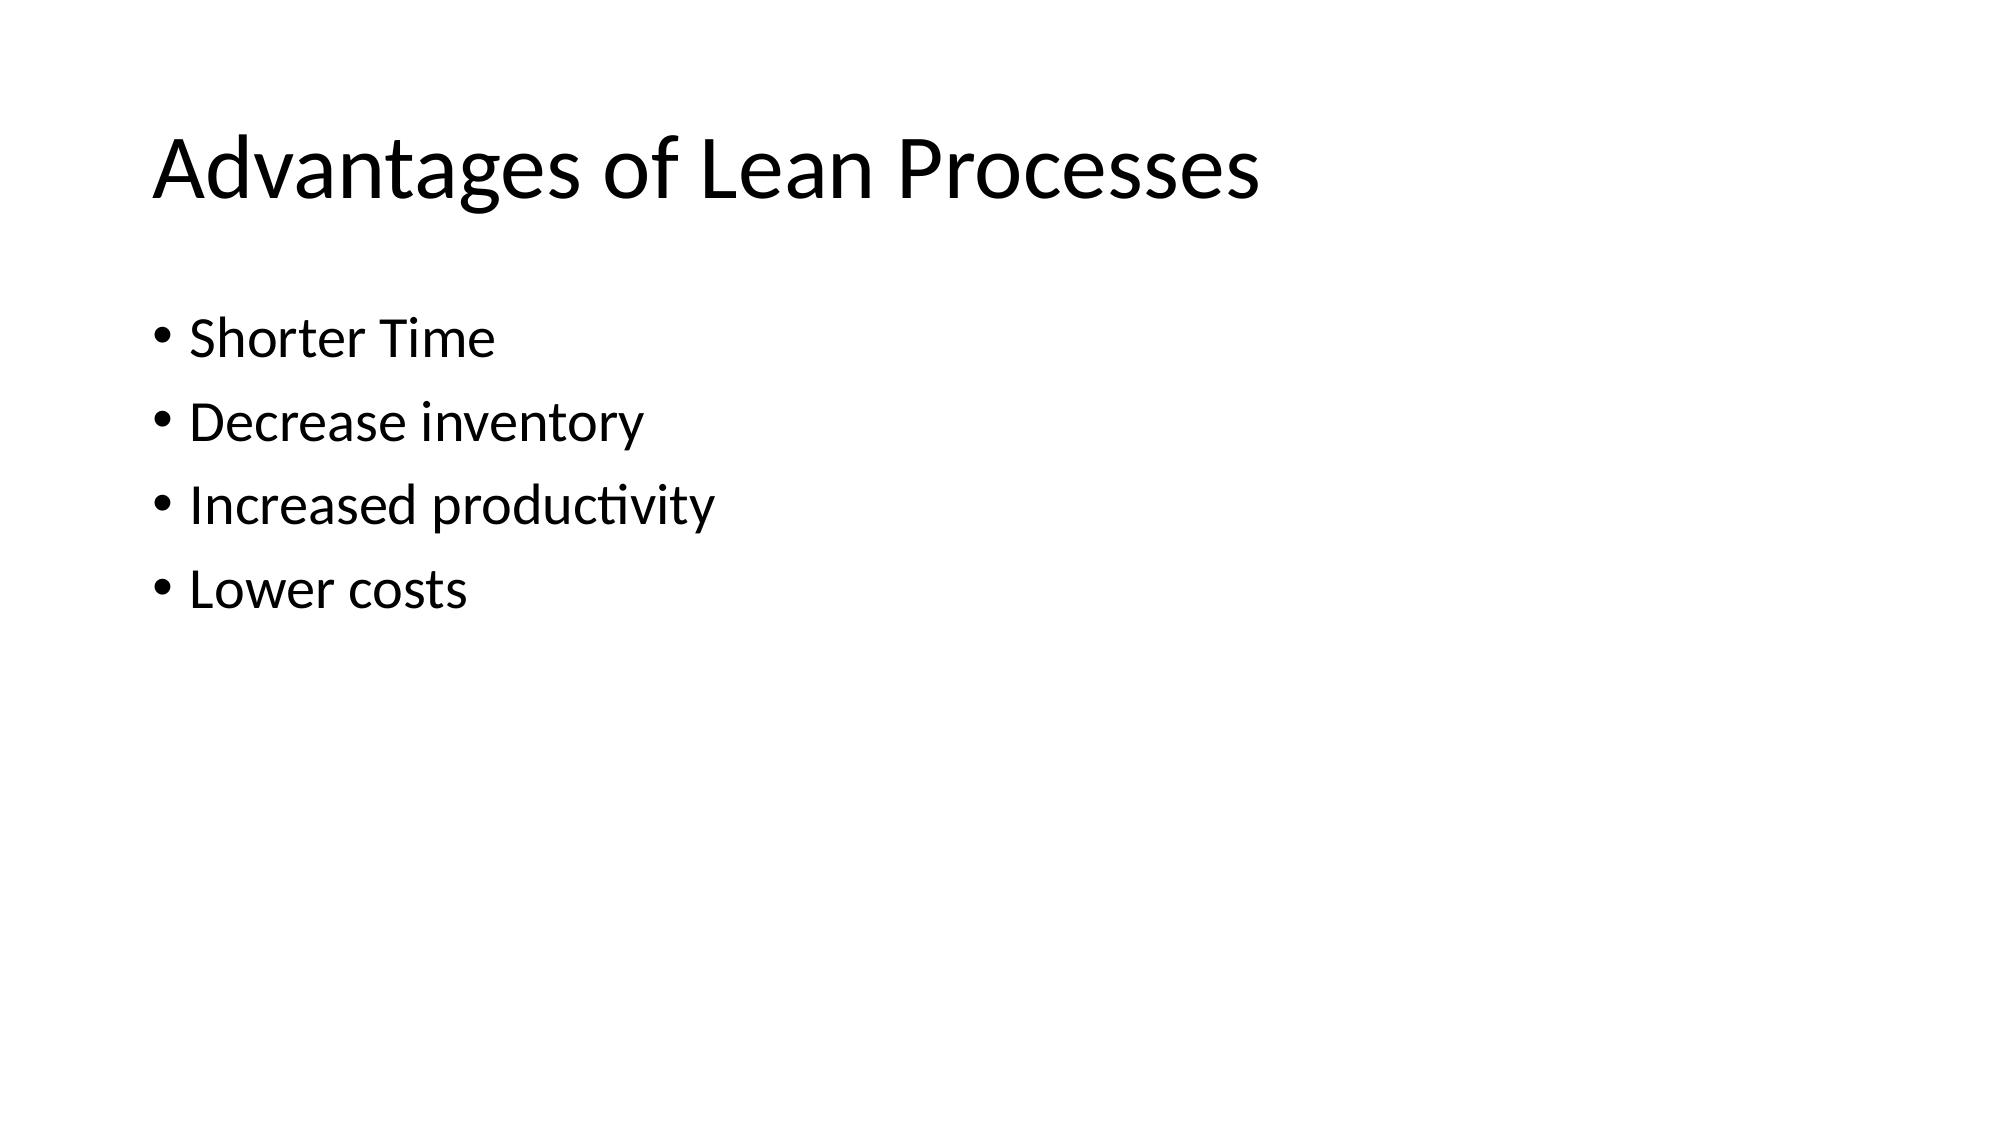

# Advantages of Lean Processes
Shorter Time
Decrease inventory
Increased productivity
Lower costs